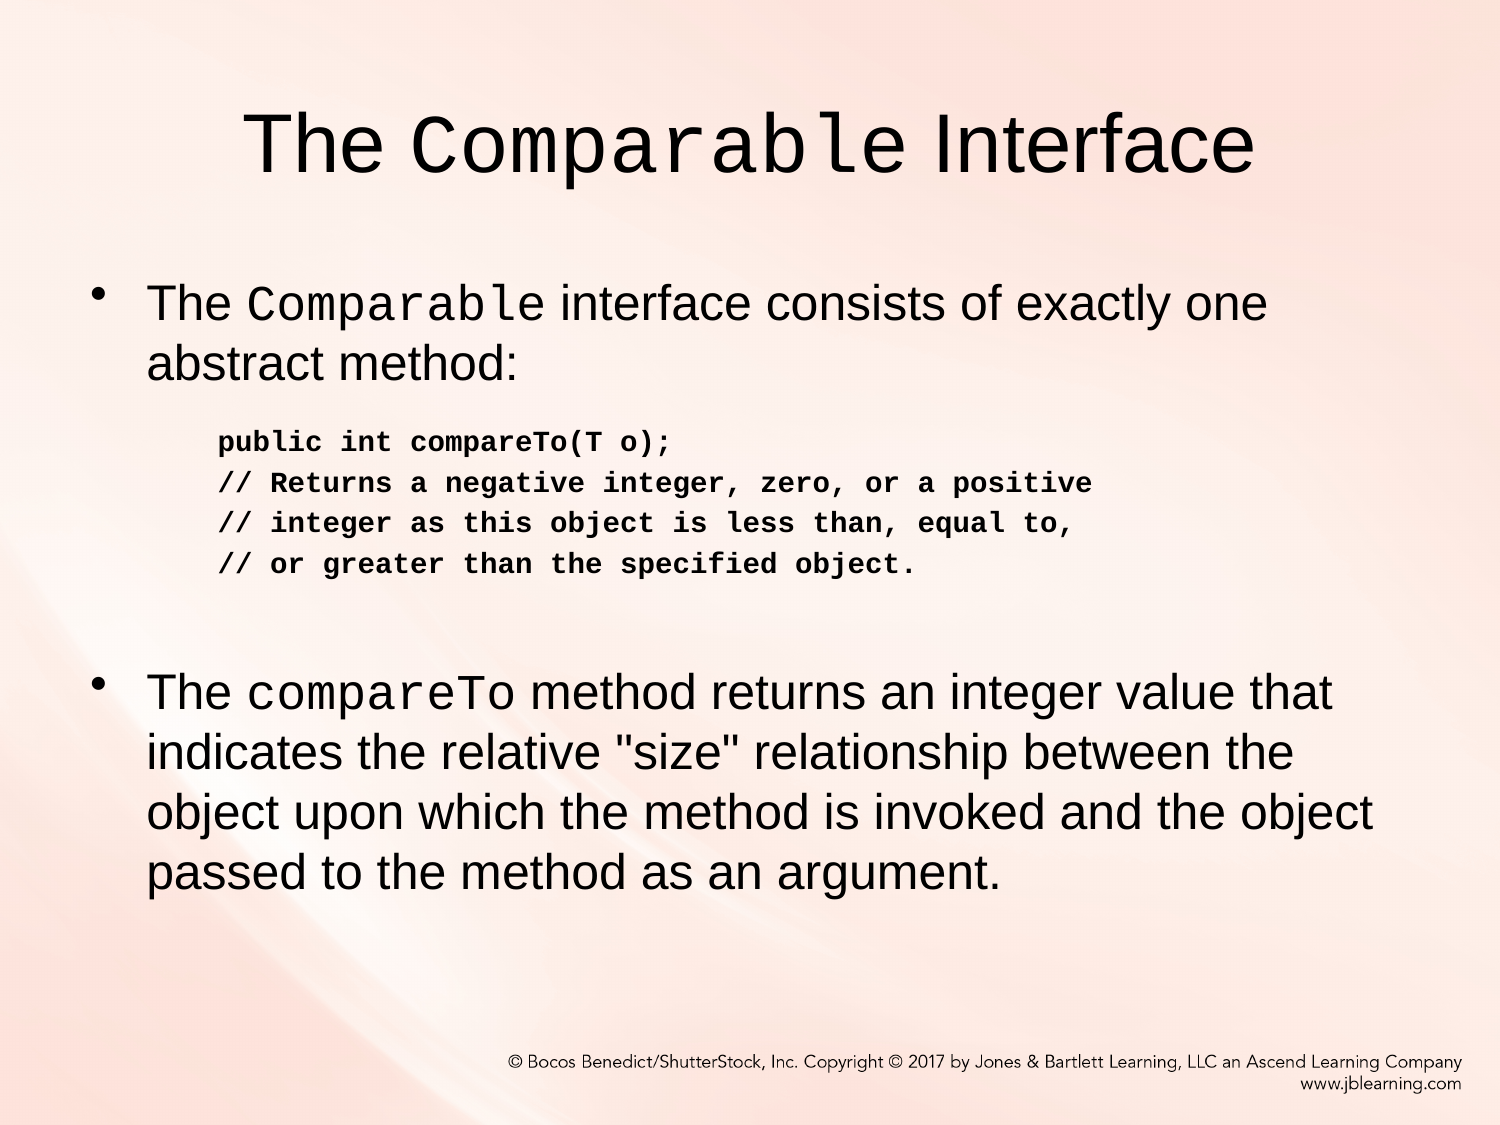

# The Comparable Interface
The Comparable interface consists of exactly one abstract method:

   public int compareTo(T o);
   // Returns a negative integer, zero, or a positive
   // integer as this object is less than, equal to,
   // or greater than the specified object.

The compareTo method returns an integer value that indicates the relative "size" relationship between the object upon which the method is invoked and the object passed to the method as an argument.